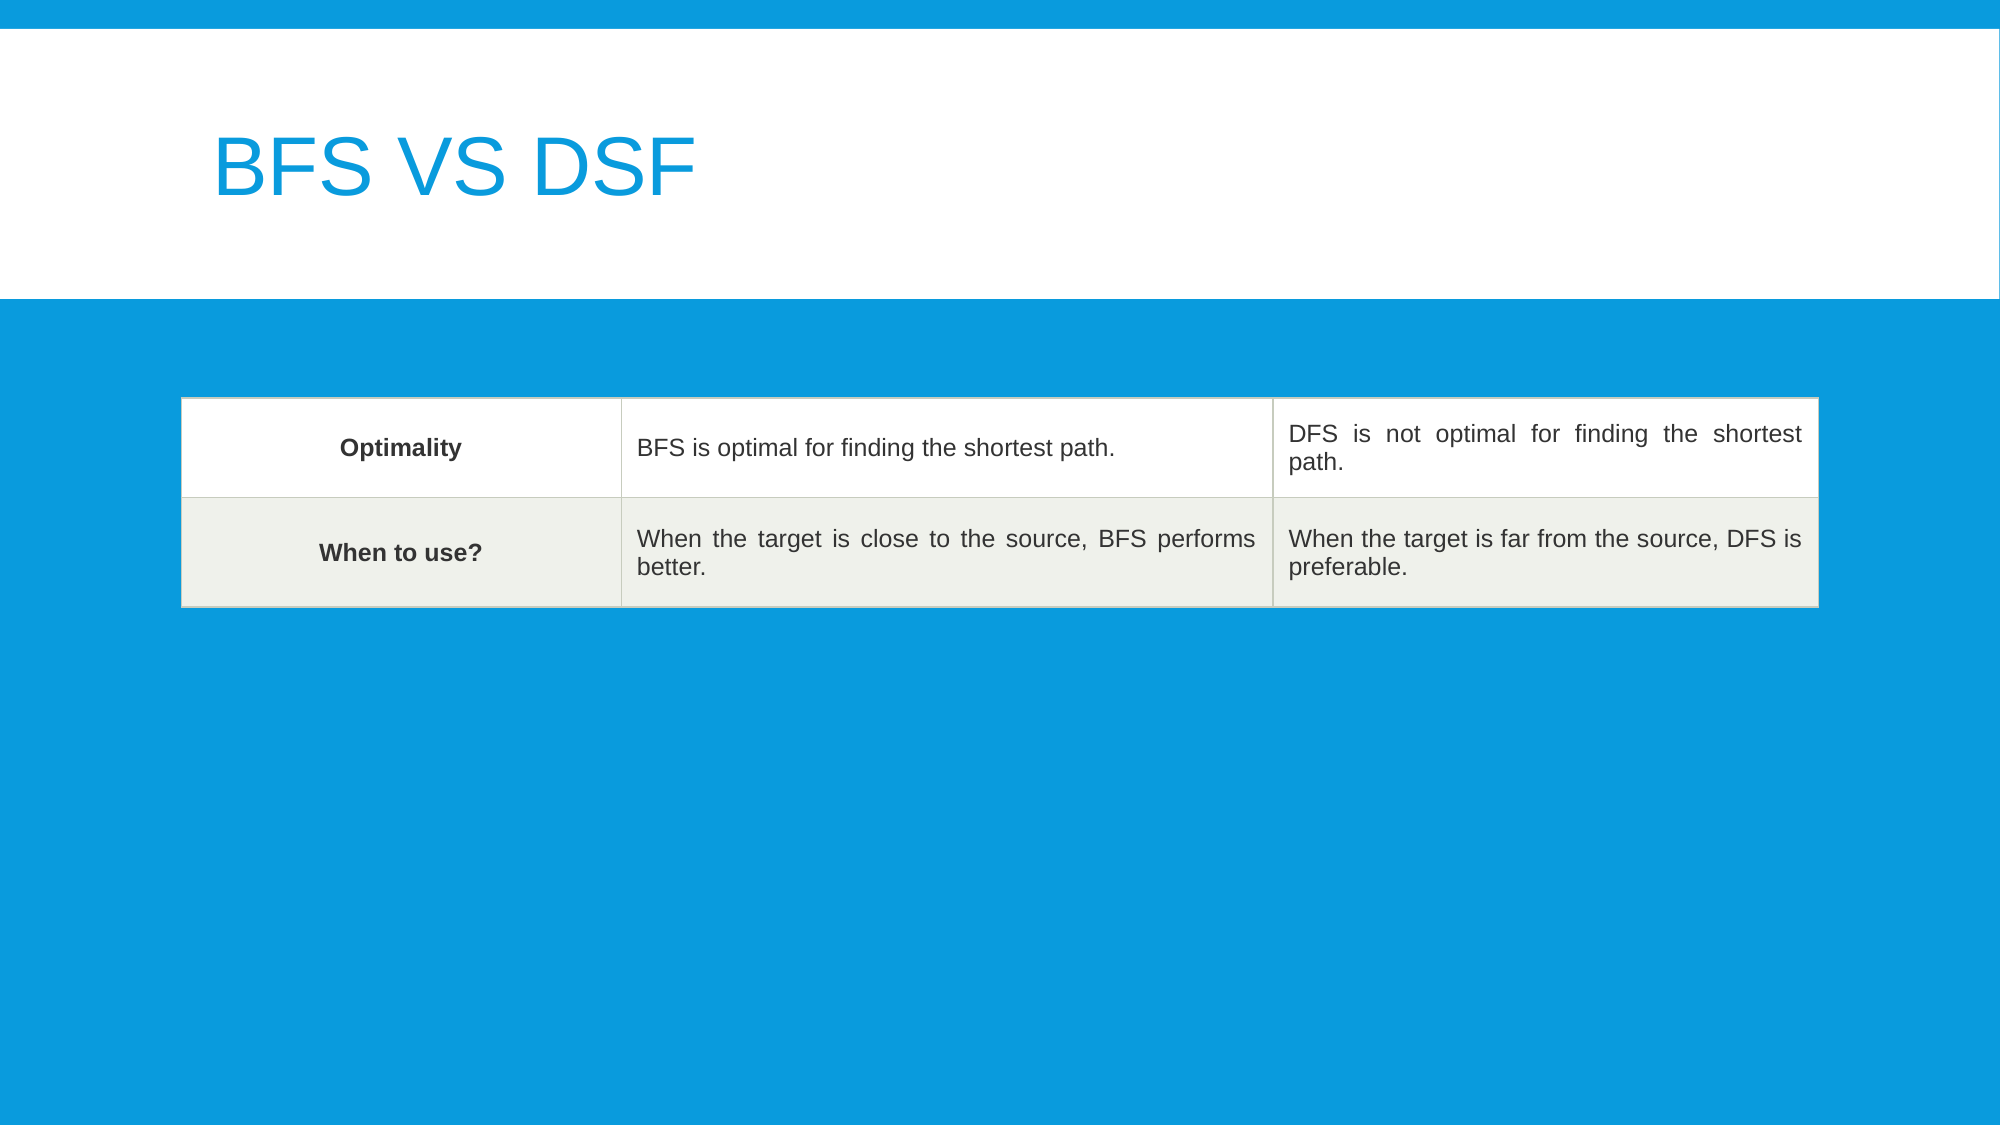

# BFS vs DSF
| Optimality | BFS is optimal for finding the shortest path. | DFS is not optimal for finding the shortest path. |
| --- | --- | --- |
| When to use? | When the target is close to the source, BFS performs better. | When the target is far from the source, DFS is preferable. |